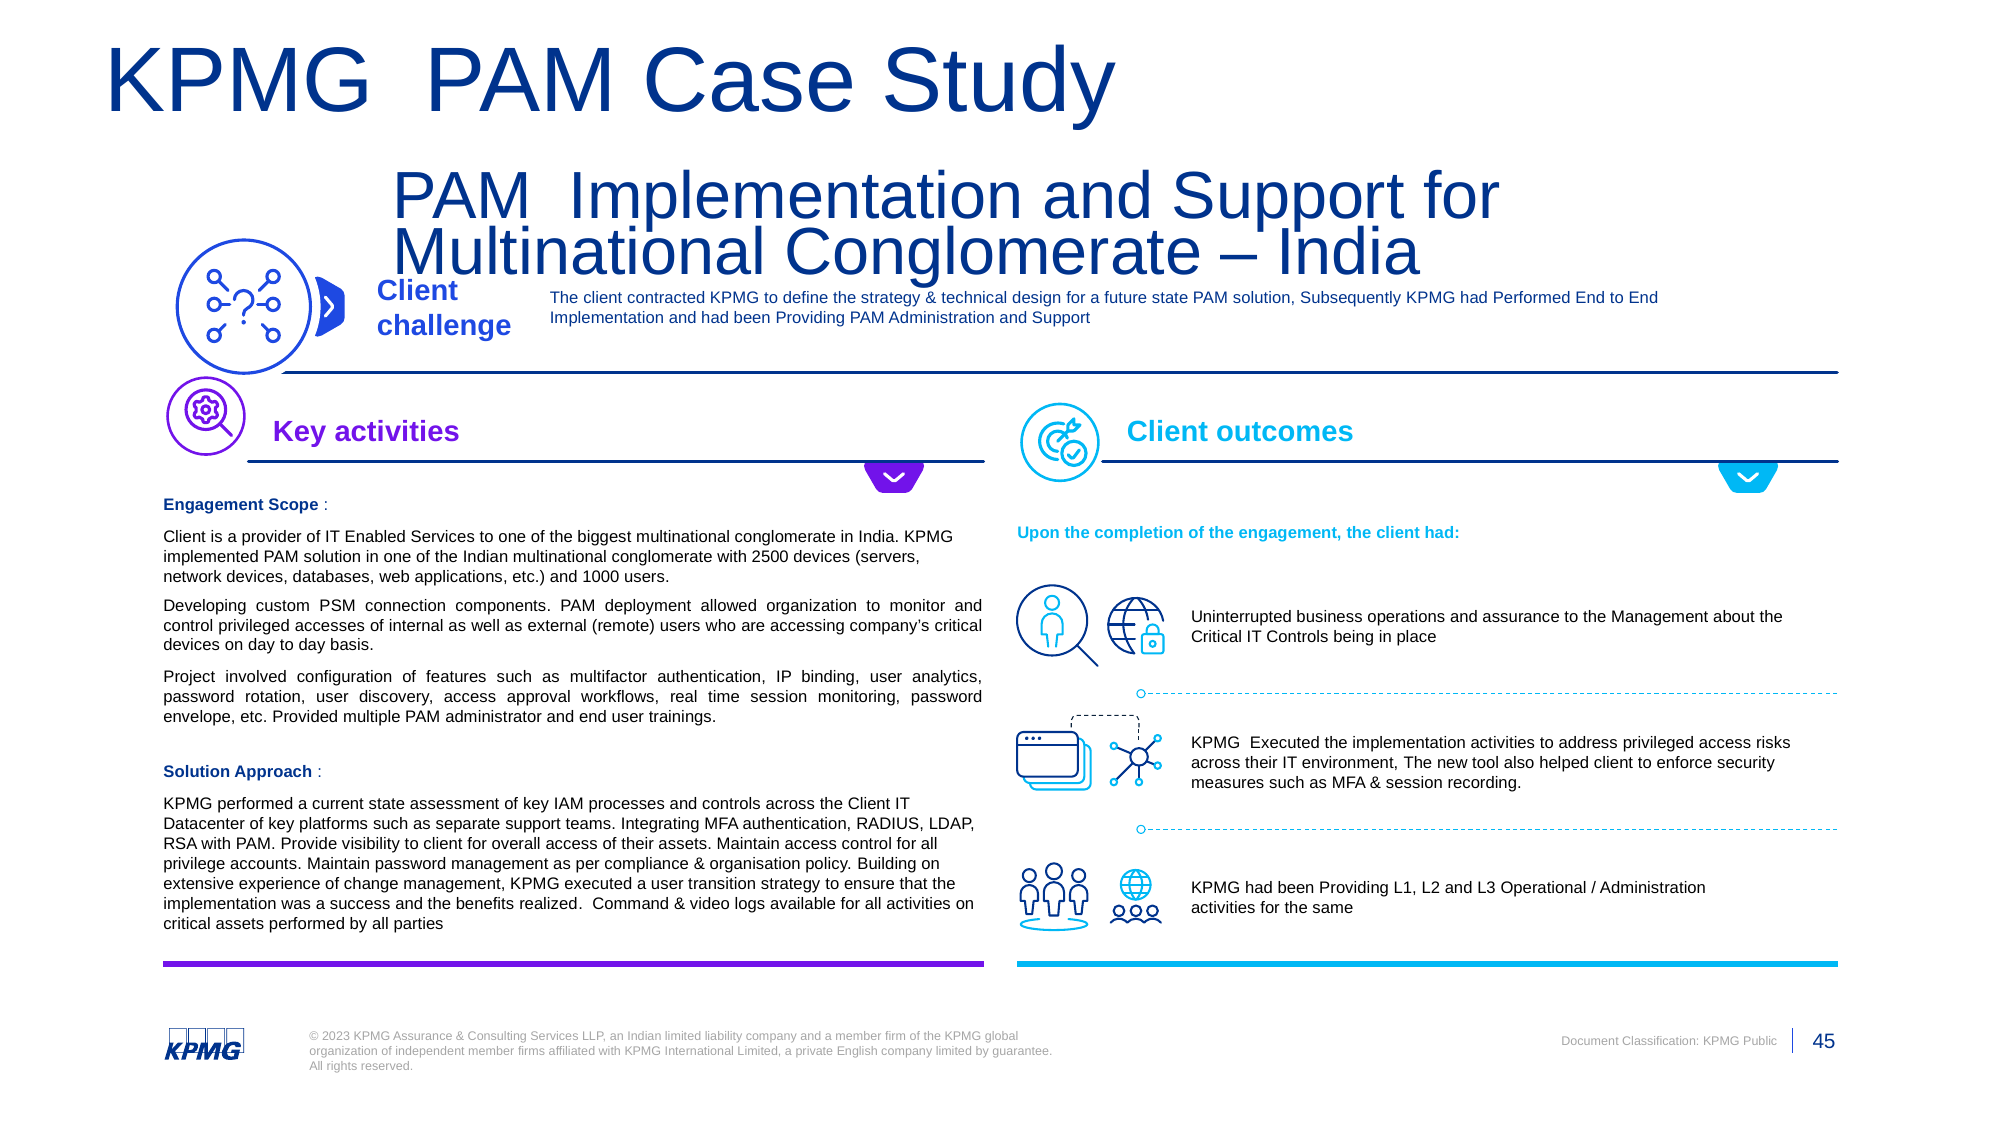

KPMG  PAM Case Study
# PAM  Implementation and Support for Multinational Conglomerate – India

Client challenge

The client contracted KPMG to define the strategy & technical design for a future state PAM solution, Subsequently KPMG had Performed End to End Implementation and had been Providing PAM Administration and Support

Key activities
Client outcomes

Engagement Scope :
Client is a provider of IT Enabled Services to one of the biggest multinational conglomerate in India. KPMG implemented PAM solution in one of the Indian multinational conglomerate with 2500 devices (servers, network devices, databases, web applications, etc.) and 1000 users.
Developing custom PSM connection components. PAM deployment allowed organization to monitor and control privileged accesses of internal as well as external (remote) users who are accessing company’s critical devices on day to day basis.
Project involved configuration of features such as multifactor authentication, IP binding, user analytics, password rotation, user discovery, access approval workflows, real time session monitoring, password envelope, etc. Provided multiple PAM administrator and end user trainings.

Solution Approach :
KPMG performed a current state assessment of key IAM processes and controls across the Client IT Datacenter of key platforms such as separate support teams. Integrating MFA authentication, RADIUS, LDAP, RSA with PAM. Provide visibility to client for overall access of their assets. Maintain access control for all privilege accounts. Maintain password management as per compliance & organisation policy. Building on extensive experience of change management, KPMG executed a user transition strategy to ensure that the implementation was a success and the benefits realized.  Command & video logs available for all activities on critical assets performed by all parties
Upon the completion of the engagement, the client had:
Uninterrupted business operations and assurance to the Management about the Critical IT Controls being in place

KPMG  Executed the implementation activities to address privileged access risks across their IT environment, The new tool also helped client to enforce security measures such as MFA & session recording.

KPMG had been Providing L1, L2 and L3 Operational / Administration activities for the same